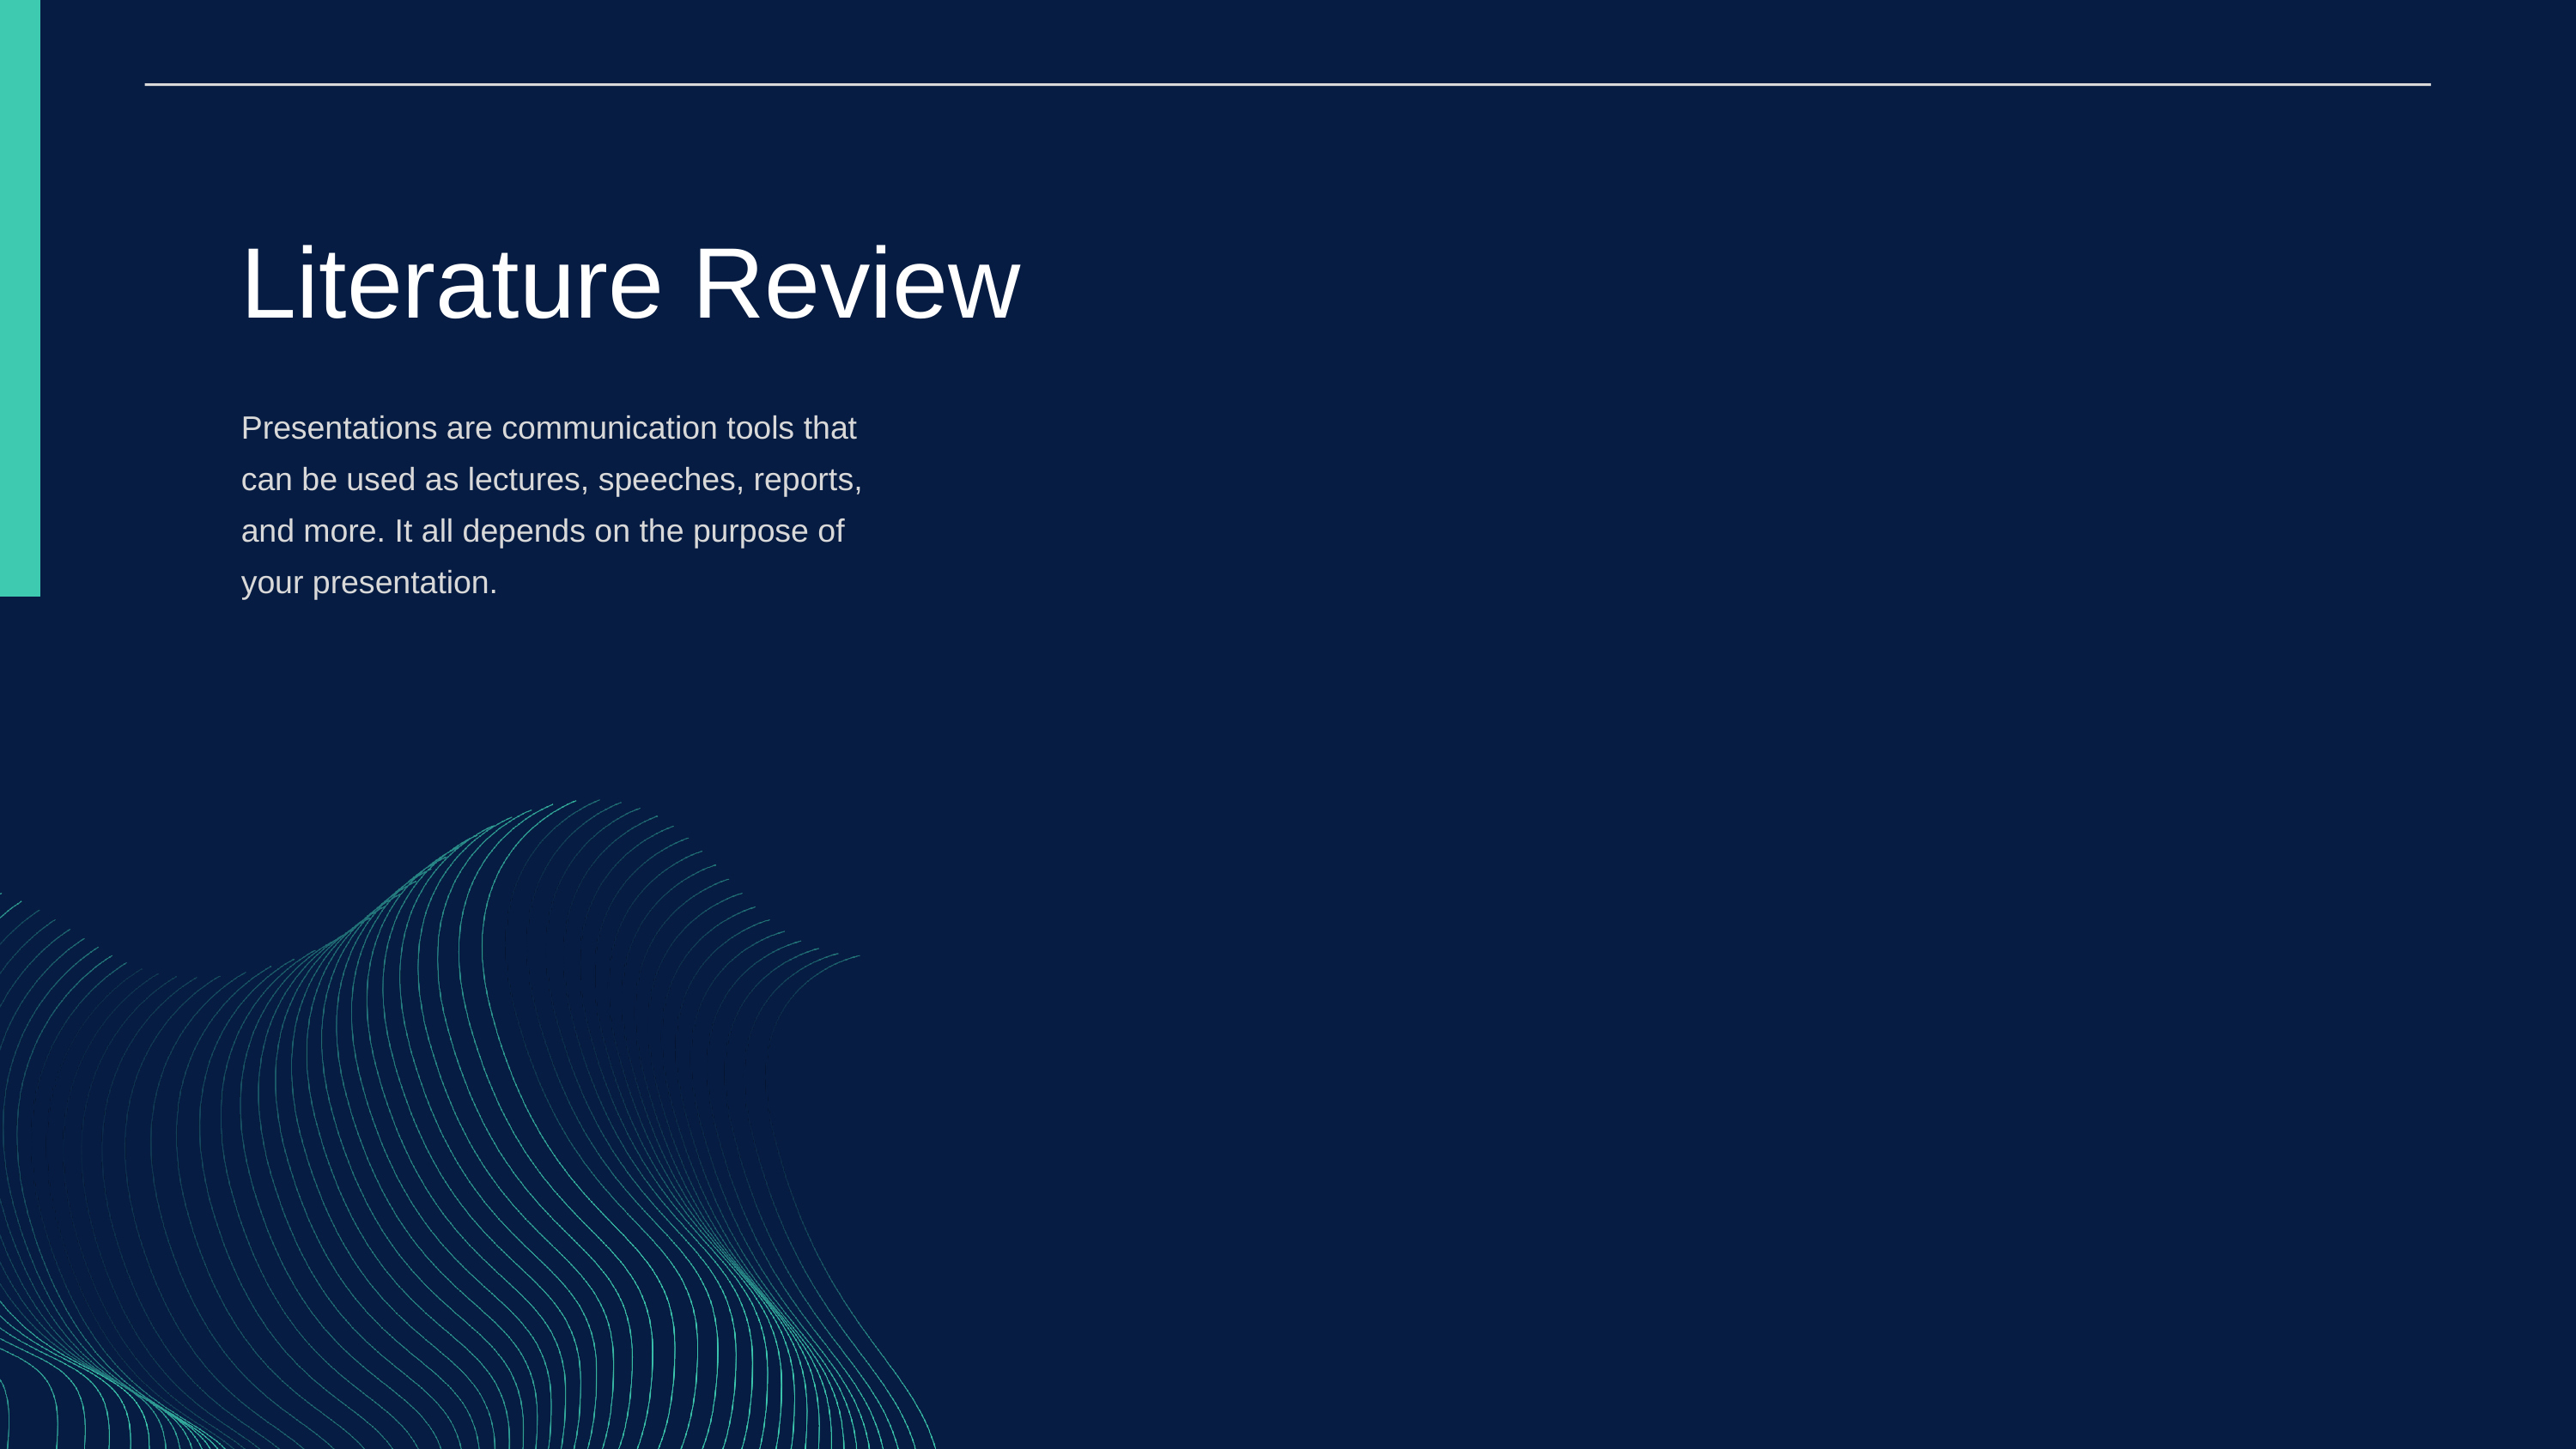

Literature Review

Presentations are communication tools that can be used as lectures, speeches, reports, and more. It all depends on the purpose of your presentation.